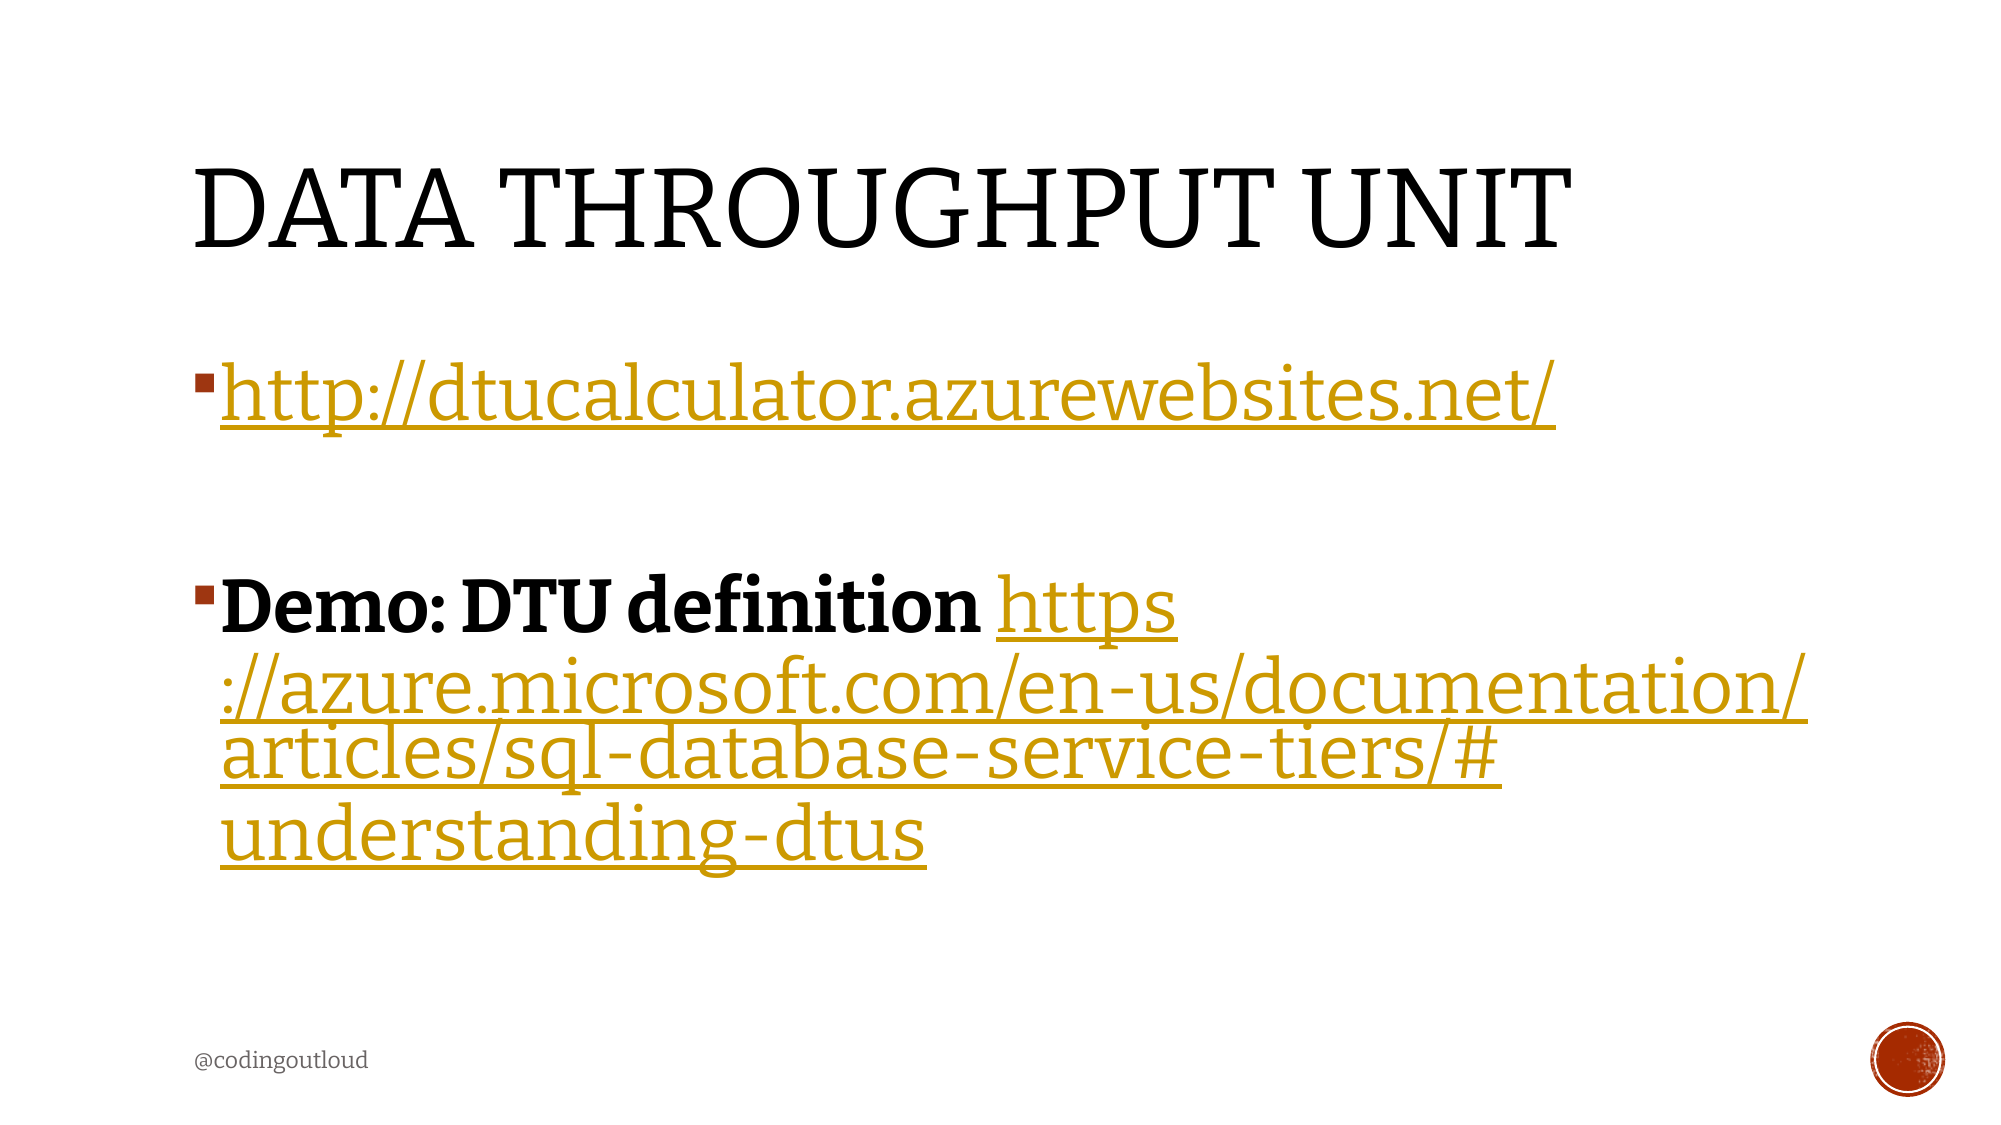

# Data Throughput Unit
http://dtucalculator.azurewebsites.net/

Demo: DTU definition https://azure.microsoft.com/en-us/documentation/articles/sql-database-service-tiers/#understanding-dtus

@codingoutloud